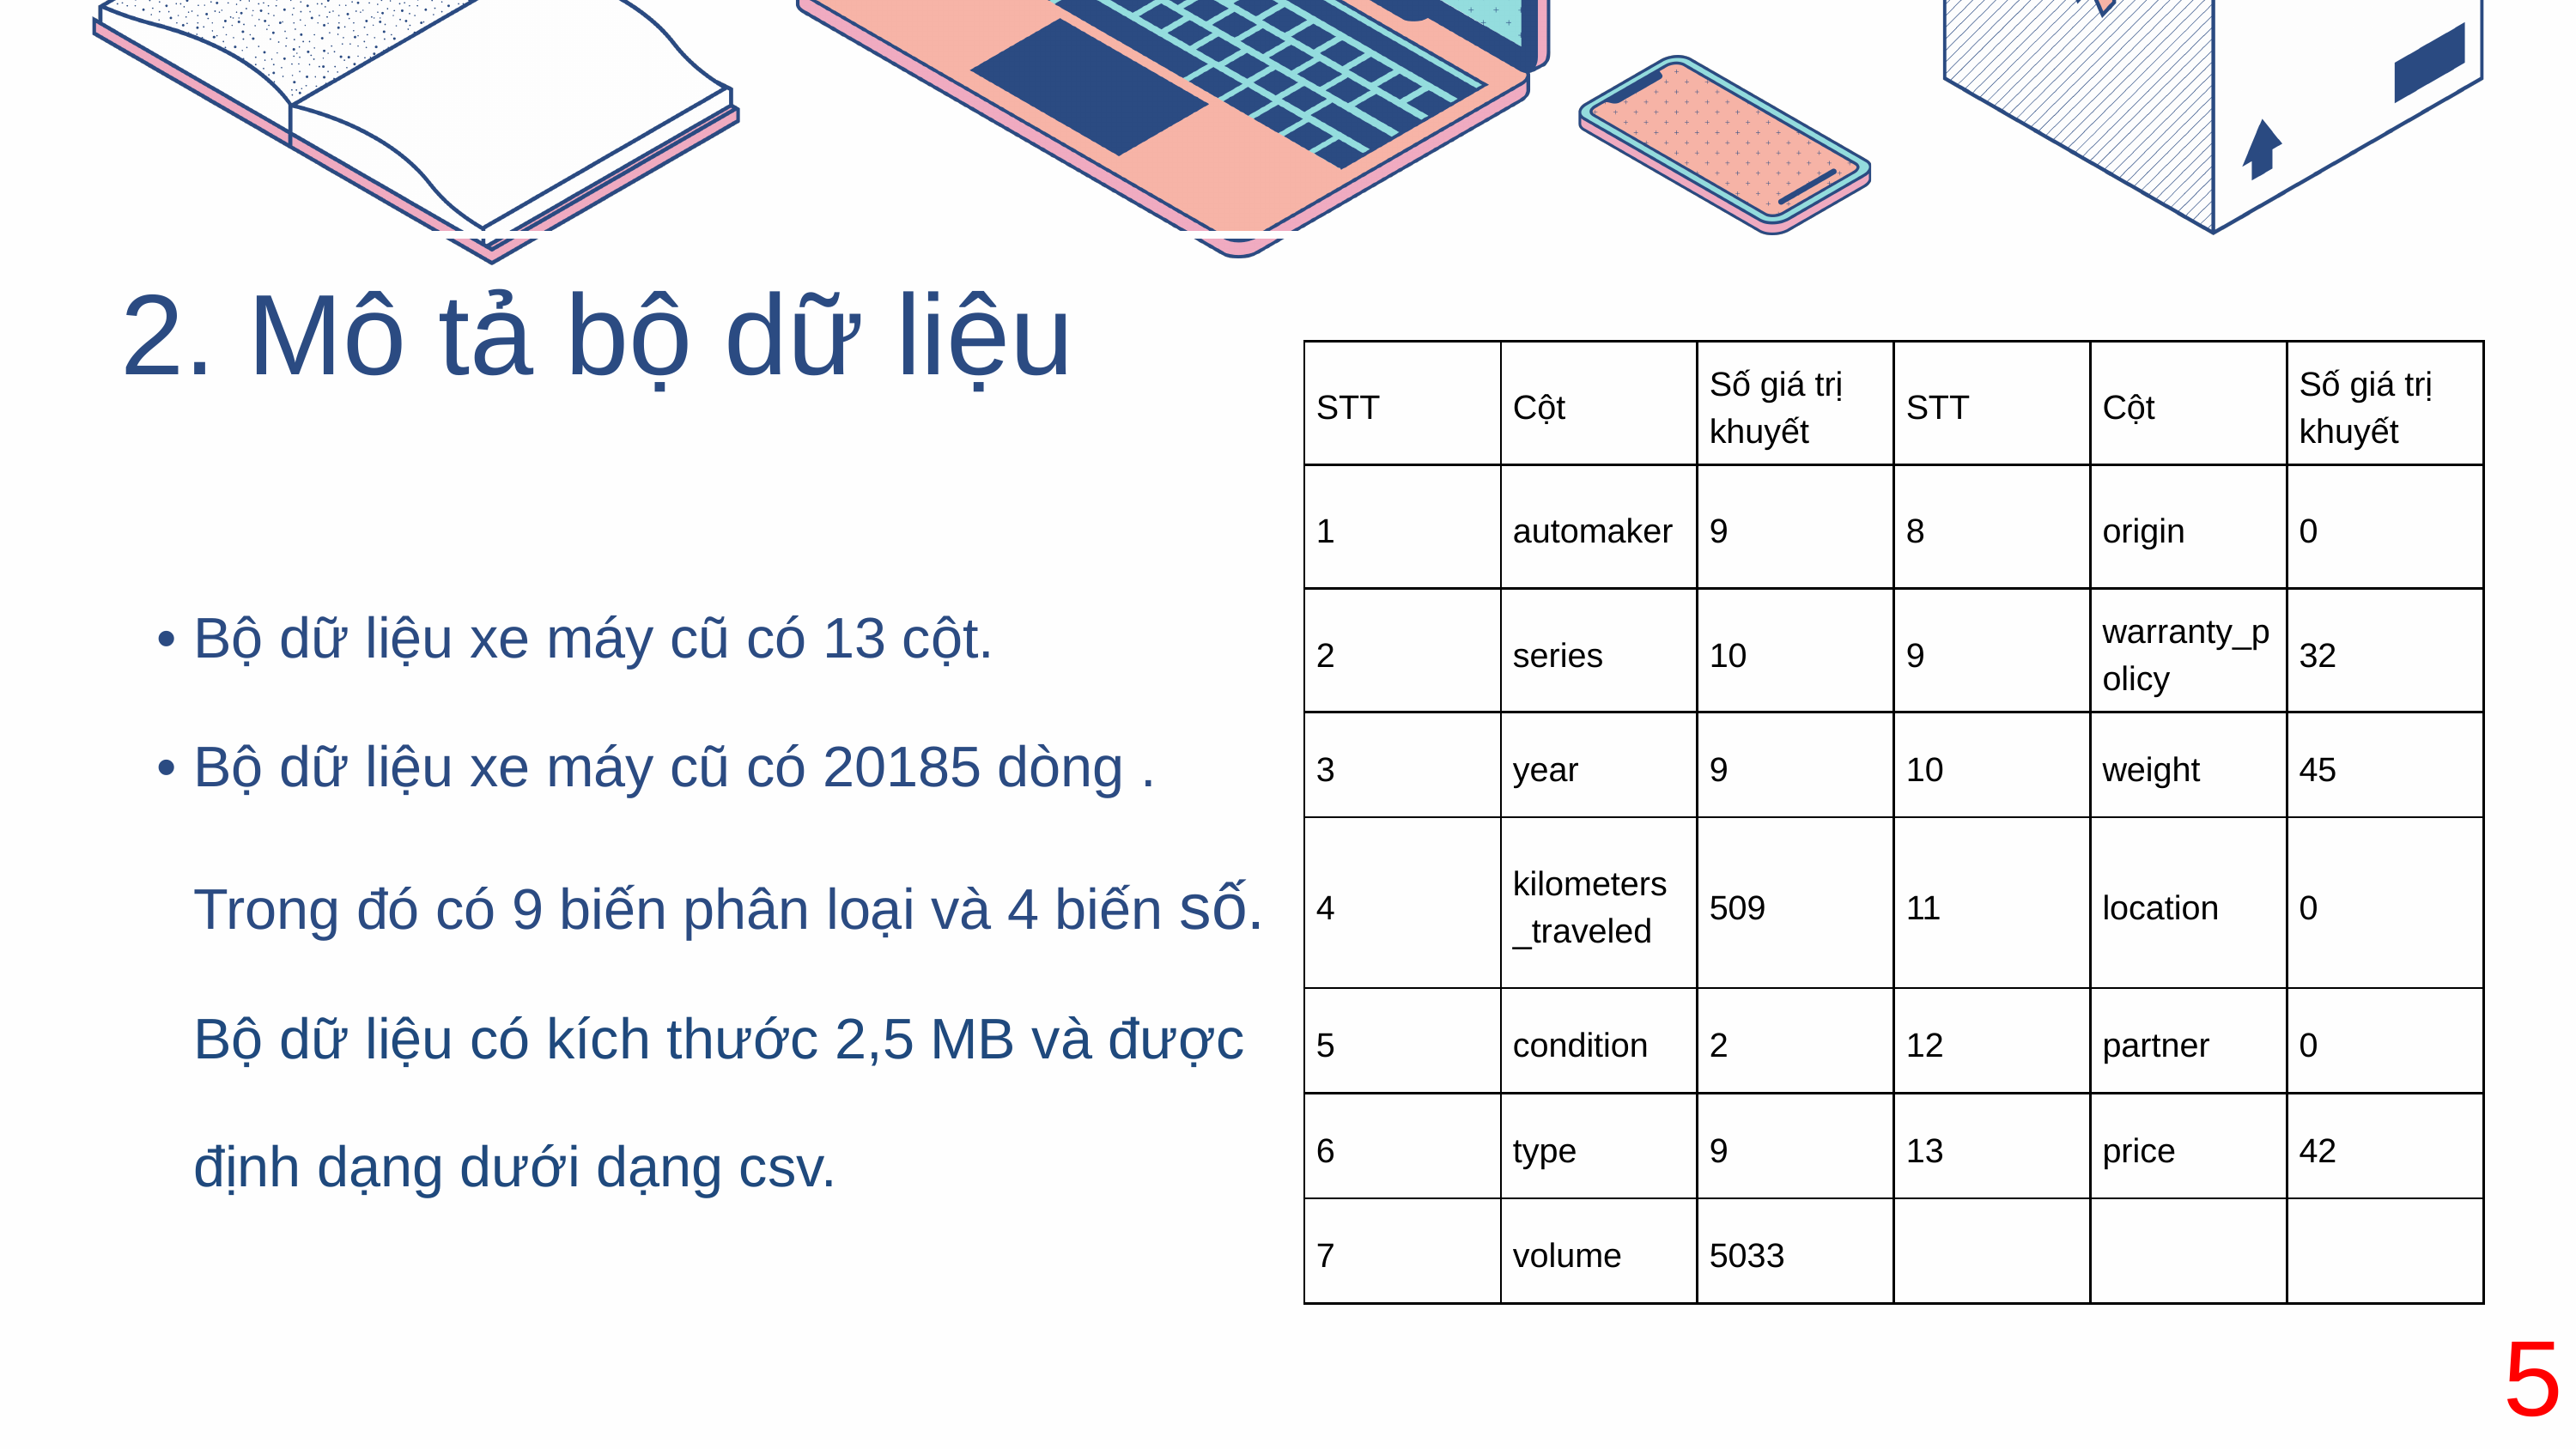

| 2. Mô tả bộ dữ liệu |
| --- |
| Bộ dữ liệu xe máy cũ có 13 cột. Bộ dữ liệu xe máy cũ có 20185 dòng . Trong đó có 9 biến phân loại và 4 biến số. Bộ dữ liệu có kích thước 2,5 MB và được định dạng dưới dạng csv. |
| STT | Cột | Số giá trị khuyết | STT | Cột | Số giá trị khuyết |
| --- | --- | --- | --- | --- | --- |
| 1 | automaker | 9 | 8 | origin | 0 |
| 2 | series | 10 | 9 | warranty\_policy | 32 |
| 3 | year | 9 | 10 | weight | 45 |
| 4 | kilometers\_traveled | 509 | 11 | location | 0 |
| 5 | condition | 2 | 12 | partner | 0 |
| 6 | type | 9 | 13 | price | 42 |
| 7 | volume | 5033 |  |  |  |
5